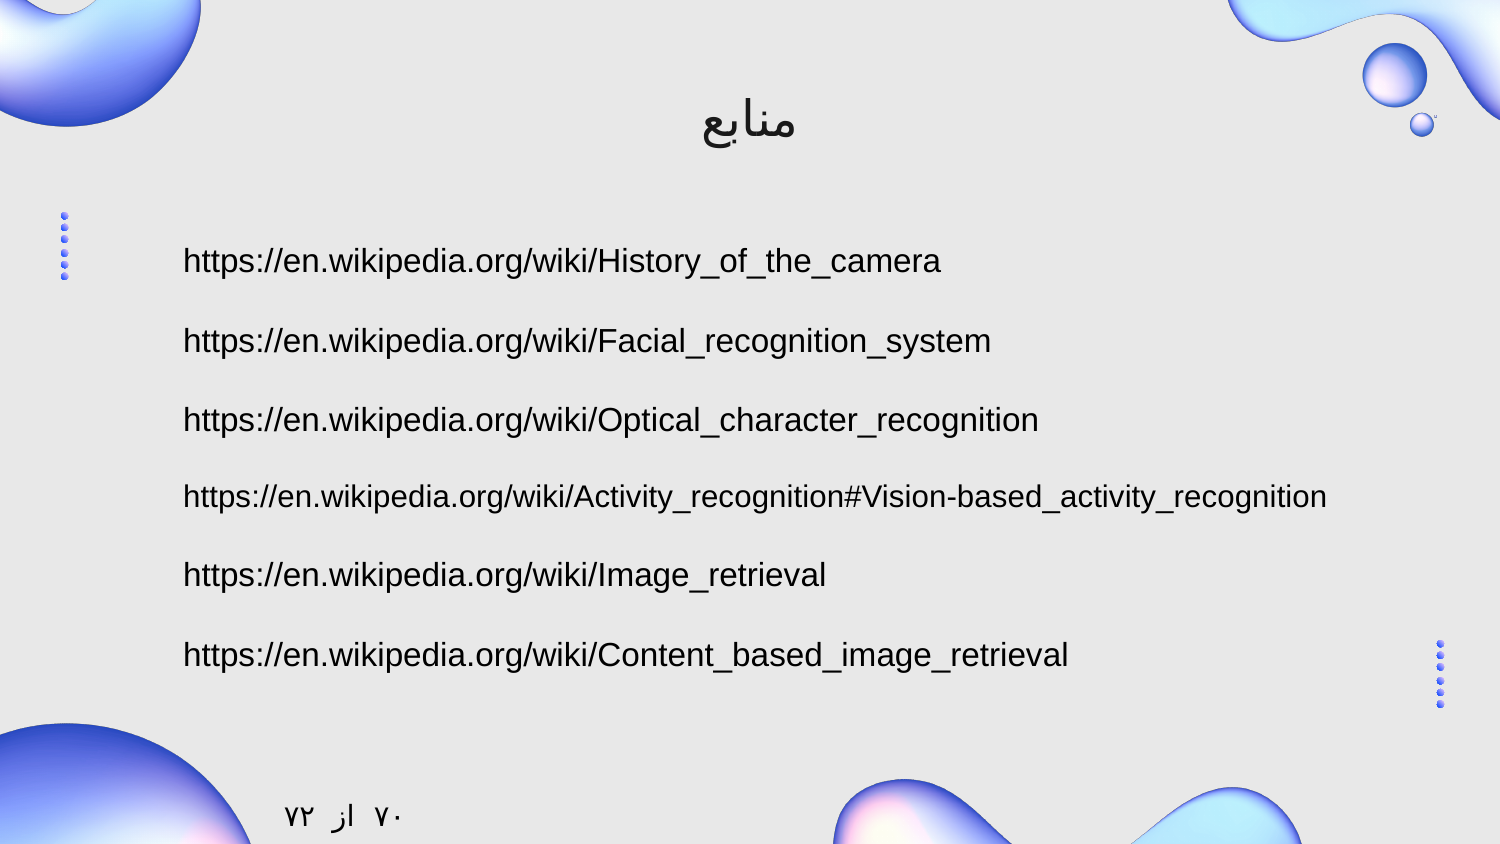

منابع
https://en.wikipedia.org/wiki/History_of_the_camera
https://en.wikipedia.org/wiki/Facial_recognition_system
https://en.wikipedia.org/wiki/Optical_character_recognition
https://en.wikipedia.org/wiki/Activity_recognition#Vision-based_activity_recognition
https://en.wikipedia.org/wiki/Image_retrieval
https://en.wikipedia.org/wiki/Content_based_image_retrieval
۷۲
از
۷۰